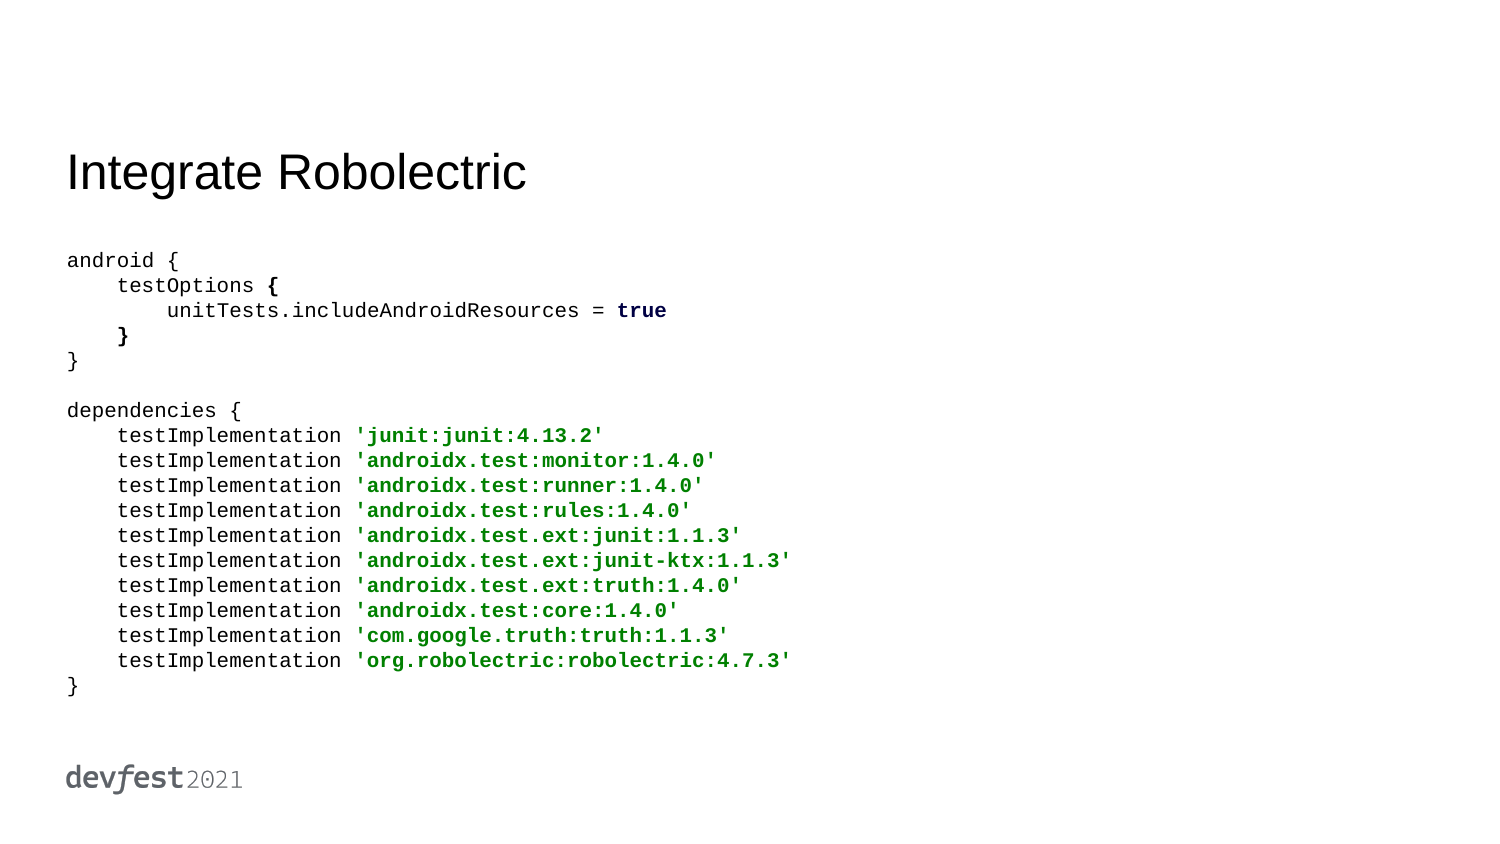

# Integrate Robolectric
android {
    testOptions {
        unitTests.includeAndroidResources = true
    }
}

dependencies {
    testImplementation 'junit:junit:4.13.2'
    testImplementation 'androidx.test:monitor:1.4.0'
    testImplementation 'androidx.test:runner:1.4.0'
    testImplementation 'androidx.test:rules:1.4.0'
    testImplementation 'androidx.test.ext:junit:1.1.3'
    testImplementation 'androidx.test.ext:junit-ktx:1.1.3'
    testImplementation 'androidx.test.ext:truth:1.4.0'
    testImplementation 'androidx.test:core:1.4.0'
    testImplementation 'com.google.truth:truth:1.1.3'
    testImplementation 'org.robolectric:robolectric:4.7.3'
}